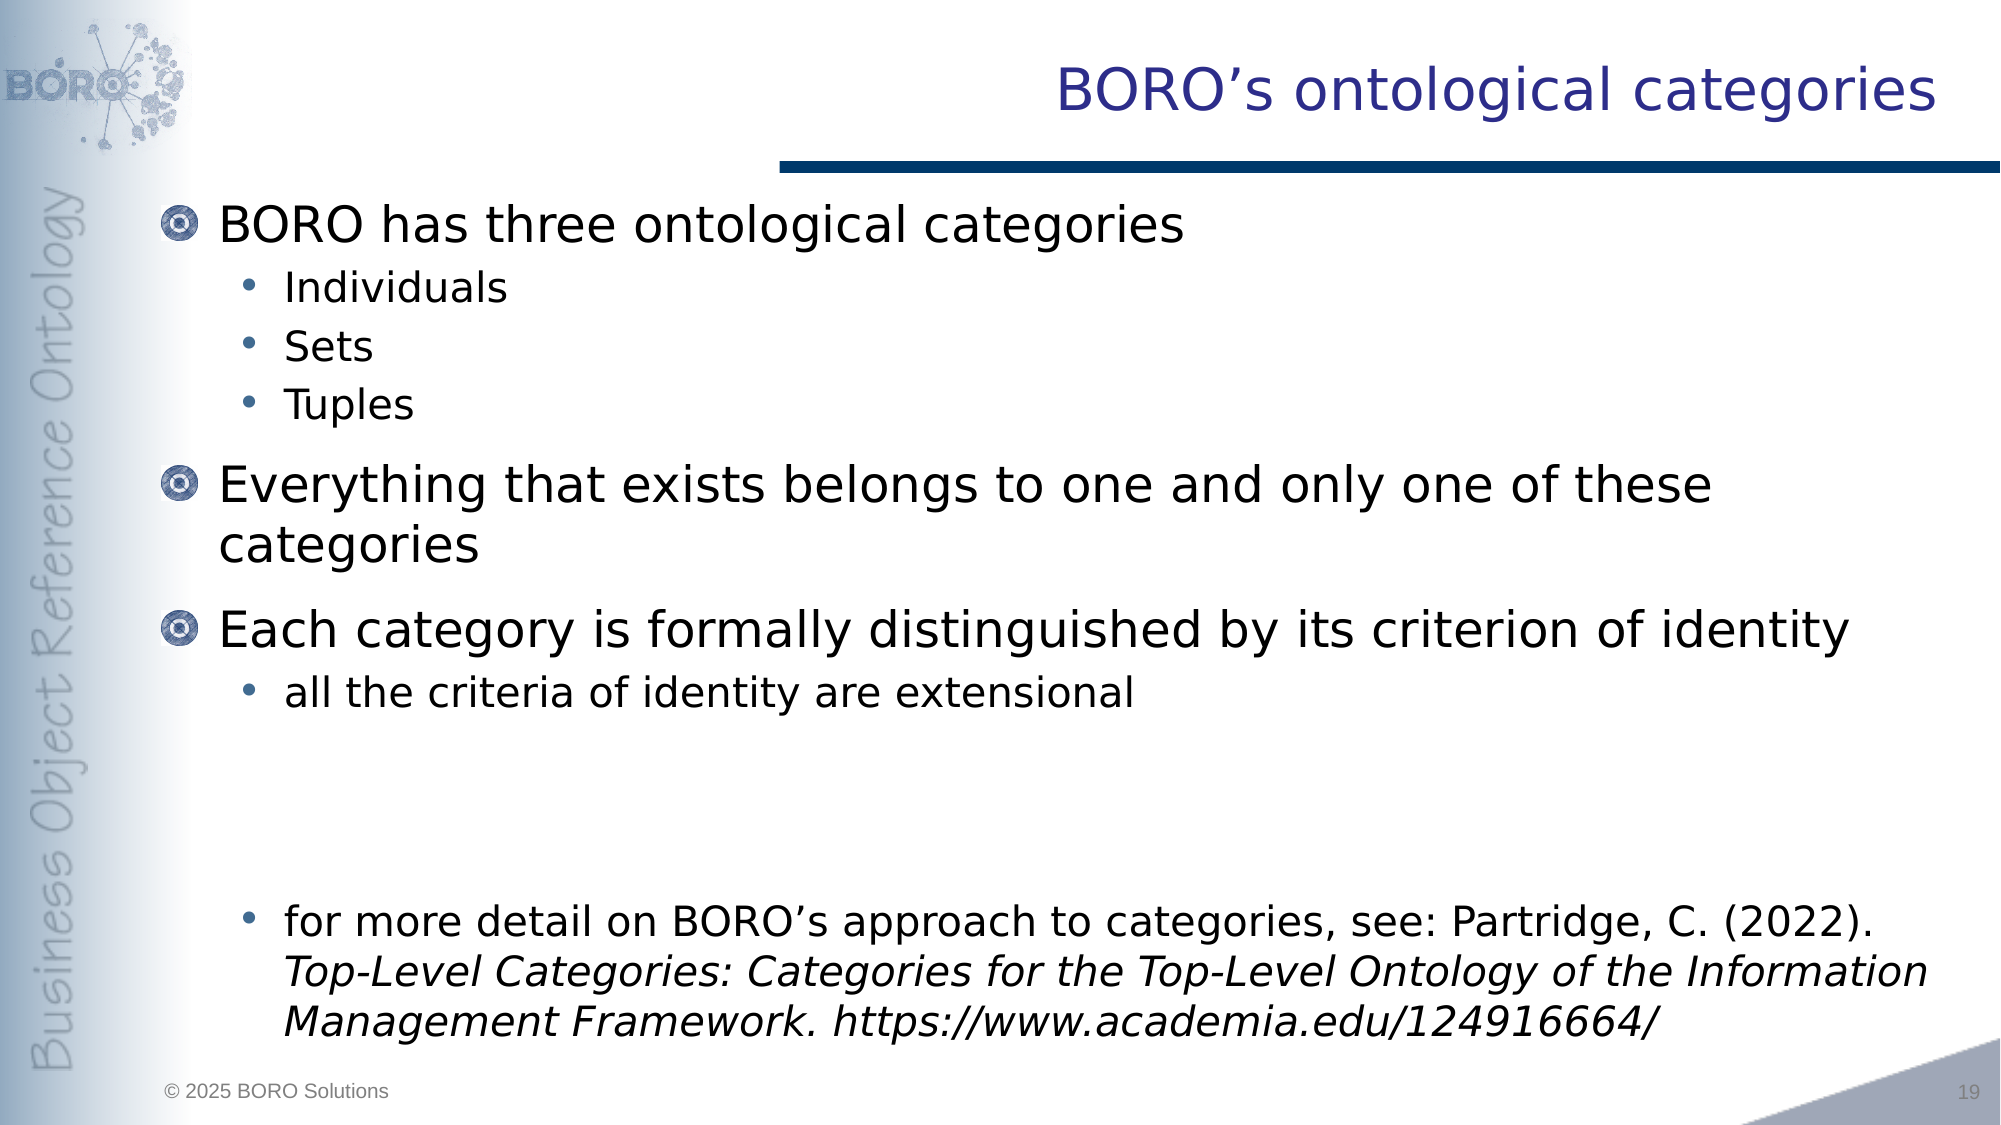

# BORO’s ontological categories
BORO has three ontological categories
Individuals
Sets
Tuples
Everything that exists belongs to one and only one of these categories
Each category is formally distinguished by its criterion of identity
all the criteria of identity are extensional

for more detail on BORO’s approach to categories, see: Partridge, C. (2022). Top-Level Categories: Categories for the Top-Level Ontology of the Information Management Framework. https://www.academia.edu/124916664/

19